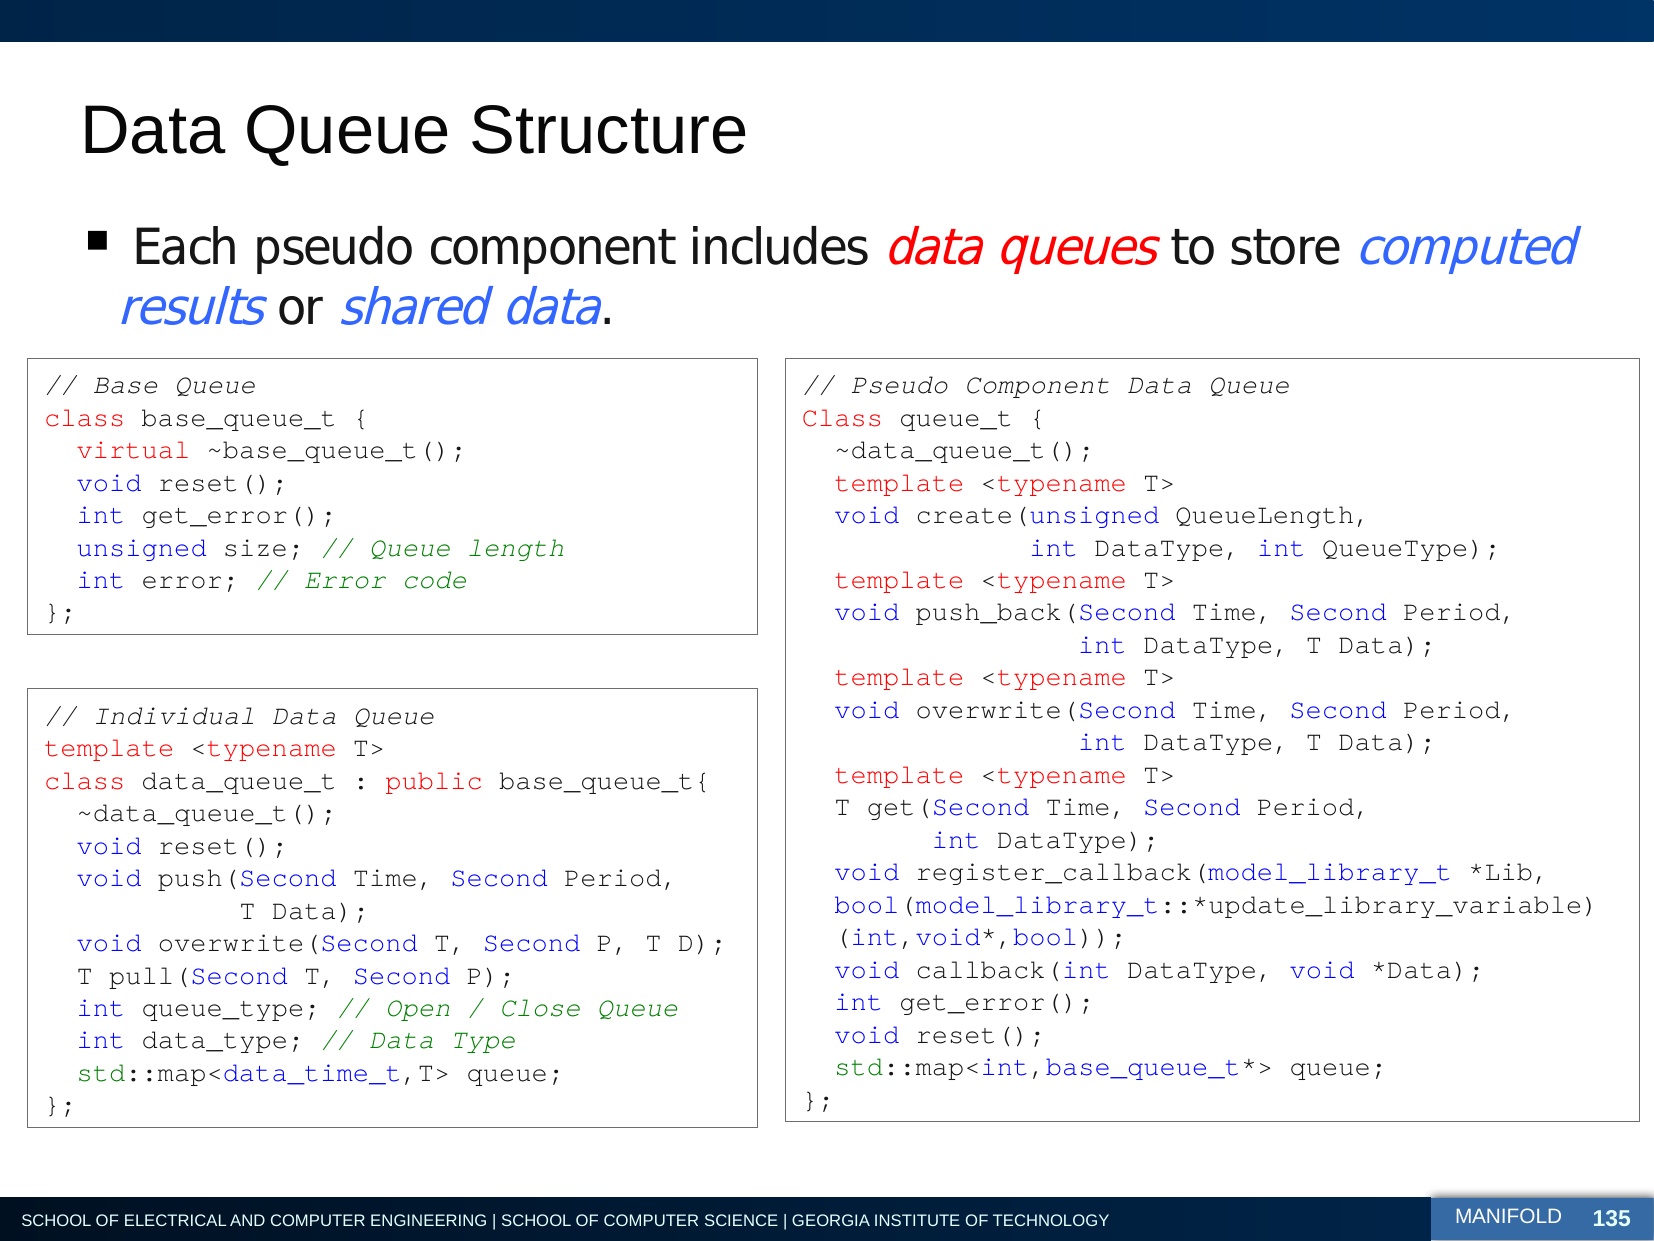

# Data Queue Structure
 Each pseudo component includes data queues to store computed results or shared data.
// Base Queue
class base_queue_t {
  virtual ~base_queue_t();
  void reset();
  int get_error();
  unsigned size; // Queue length
  int error; // Error code
};
// Pseudo Component Data Queue
Class queue_t {
  ~data_queue_t();
  template <typename T>
  void create(unsigned QueueLength,
              int DataType, int QueueType);
  template <typename T>
  void push_back(Second Time, Second Period,
                 int DataType, T Data);
  template <typename T>
  void overwrite(Second Time, Second Period,
                 int DataType, T Data);
  template <typename T>
  T get(Second Time, Second Period,
        int DataType);
  void register_callback(model_library_t *Lib,
  bool(model_library_t::*update_library_variable)
  (int,void*,bool));
  void callback(int DataType, void *Data);
  int get_error();
  void reset();
  std::map<int,base_queue_t*> queue;
};
// Individual Data Queue
template <typename T>
class data_queue_t : public base_queue_t{
  ~data_queue_t();
  void reset();
  void push(Second Time, Second Period,
            T Data);
  void overwrite(Second T, Second P, T D);
  T pull(Second T, Second P);
  int queue_type; // Open / Close Queue
  int data_type; // Data Type
  std::map<data_time_t,T> queue;
};
135